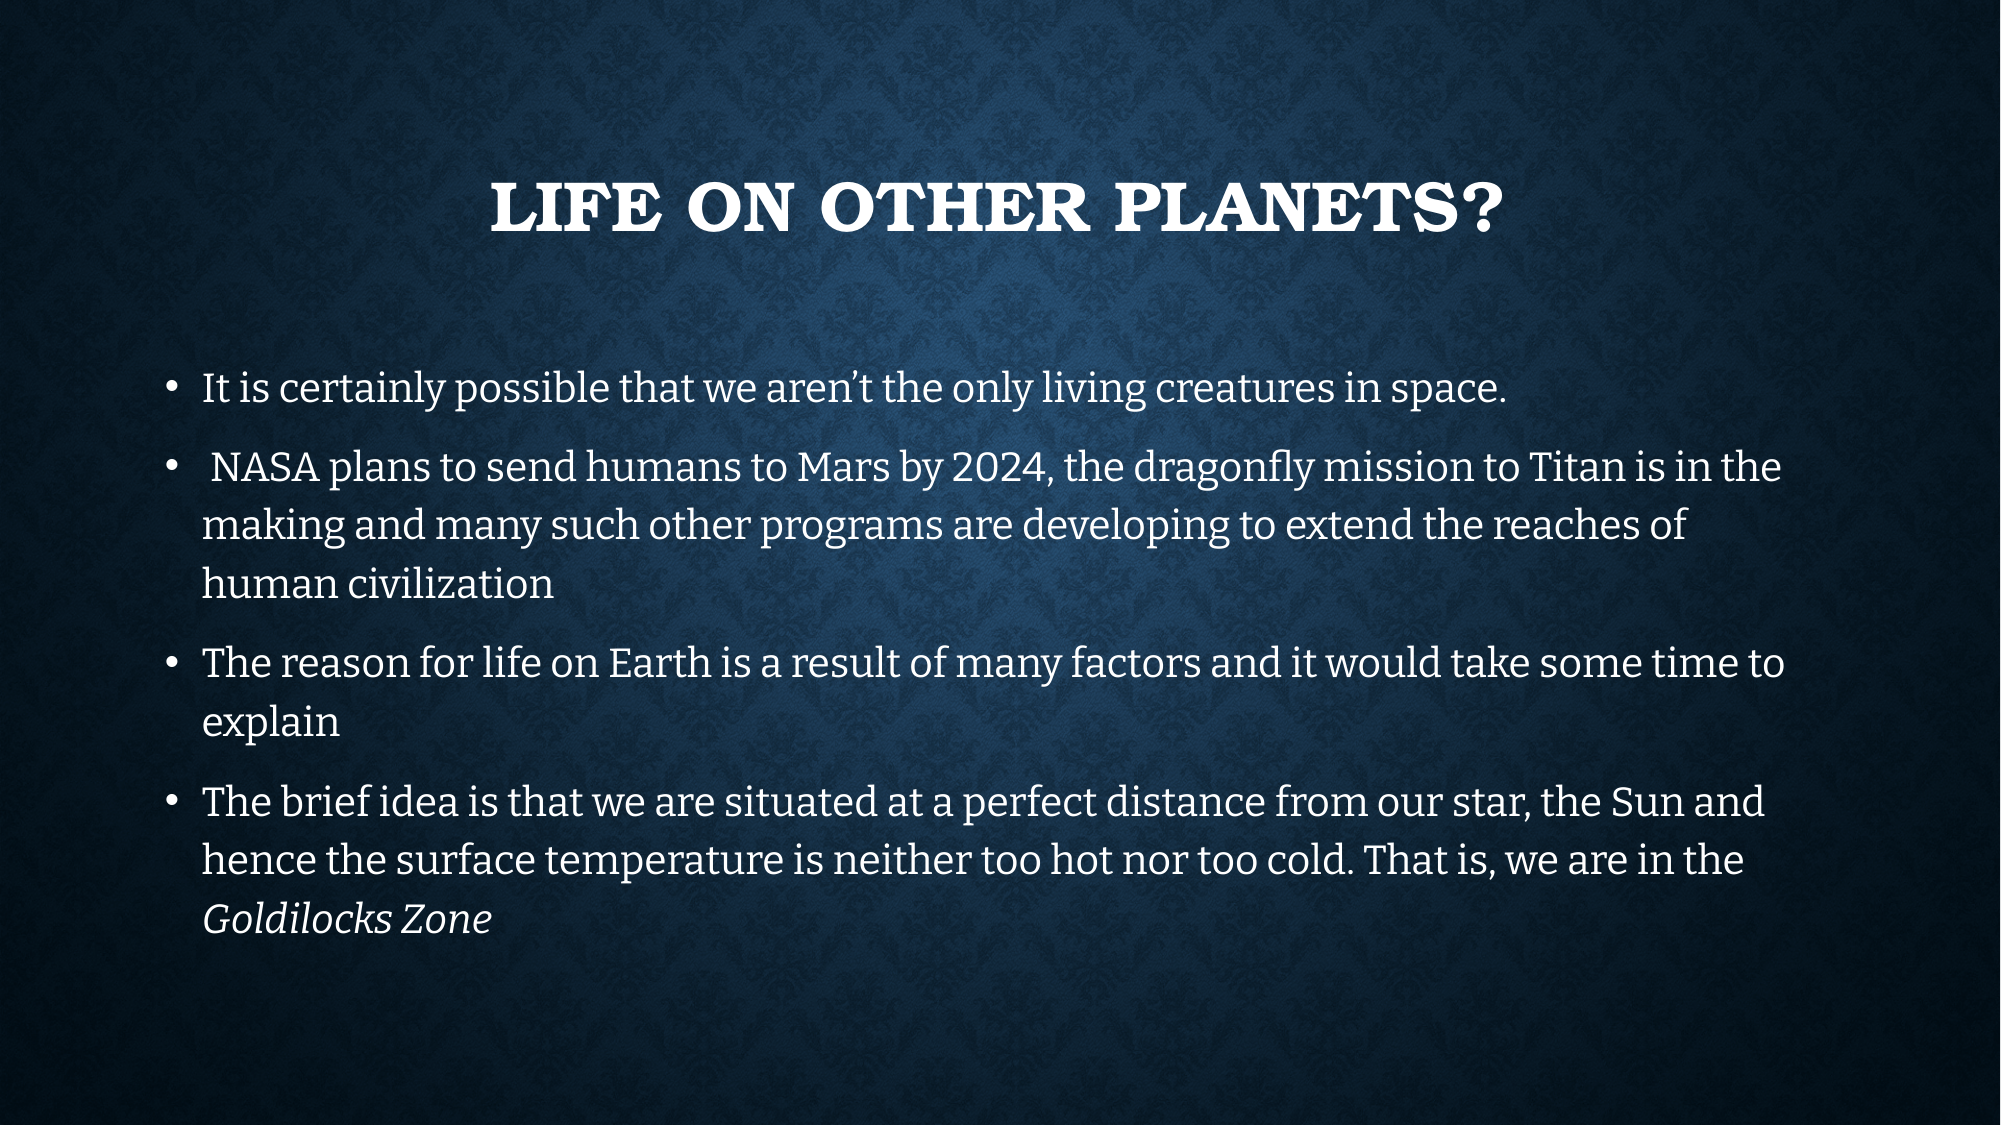

# Life on other planets?
It is certainly possible that we aren’t the only living creatures in space.
 NASA plans to send humans to Mars by 2024, the dragonfly mission to Titan is in the making and many such other programs are developing to extend the reaches of human civilization
The reason for life on Earth is a result of many factors and it would take some time to explain
The brief idea is that we are situated at a perfect distance from our star, the Sun and hence the surface temperature is neither too hot nor too cold. That is, we are in the Goldilocks Zone